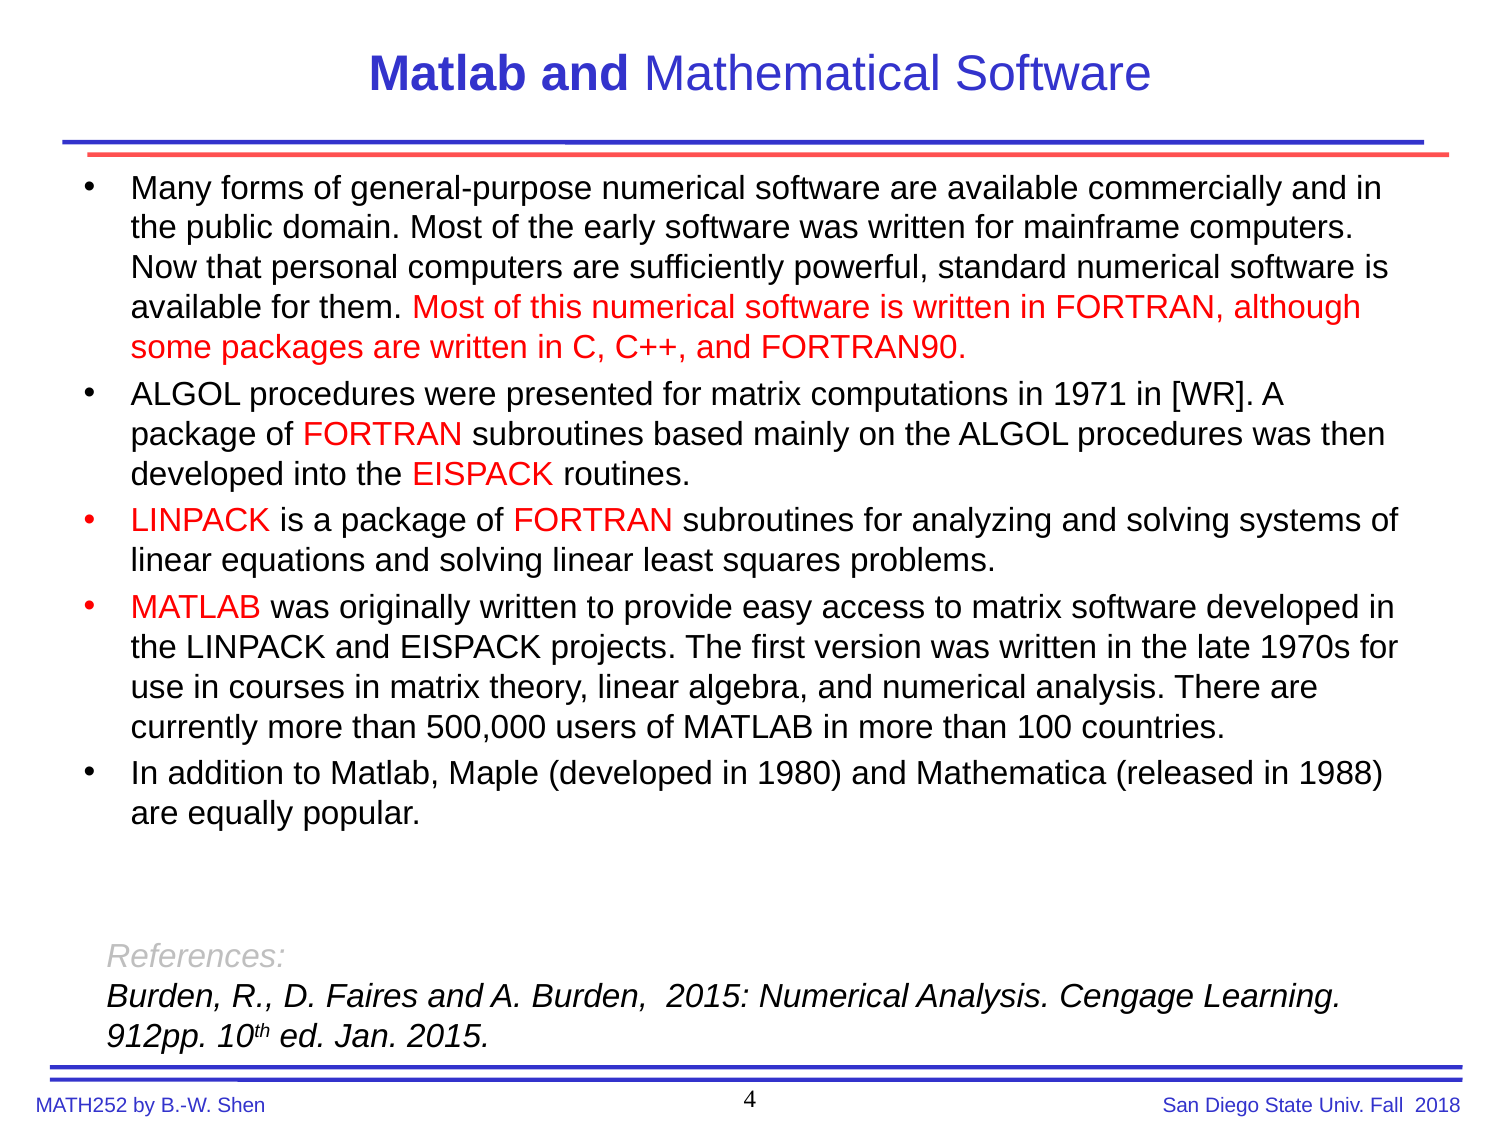

# Matlab and Mathematical Software
Many forms of general-purpose numerical software are available commercially and in the public domain. Most of the early software was written for mainframe computers. Now that personal computers are sufficiently powerful, standard numerical software is available for them. Most of this numerical software is written in FORTRAN, although some packages are written in C, C++, and FORTRAN90.
ALGOL procedures were presented for matrix computations in 1971 in [WR]. A package of FORTRAN subroutines based mainly on the ALGOL procedures was then developed into the EISPACK routines.
LINPACK is a package of FORTRAN subroutines for analyzing and solving systems of linear equations and solving linear least squares problems.
MATLAB was originally written to provide easy access to matrix software developed in the LINPACK and EISPACK projects. The first version was written in the late 1970s for use in courses in matrix theory, linear algebra, and numerical analysis. There are currently more than 500,000 users of MATLAB in more than 100 countries.
In addition to Matlab, Maple (developed in 1980) and Mathematica (released in 1988) are equally popular.

References:
Burden, R., D. Faires and A. Burden,  2015: Numerical Analysis. Cengage Learning. 912pp. 10th ed. Jan. 2015.